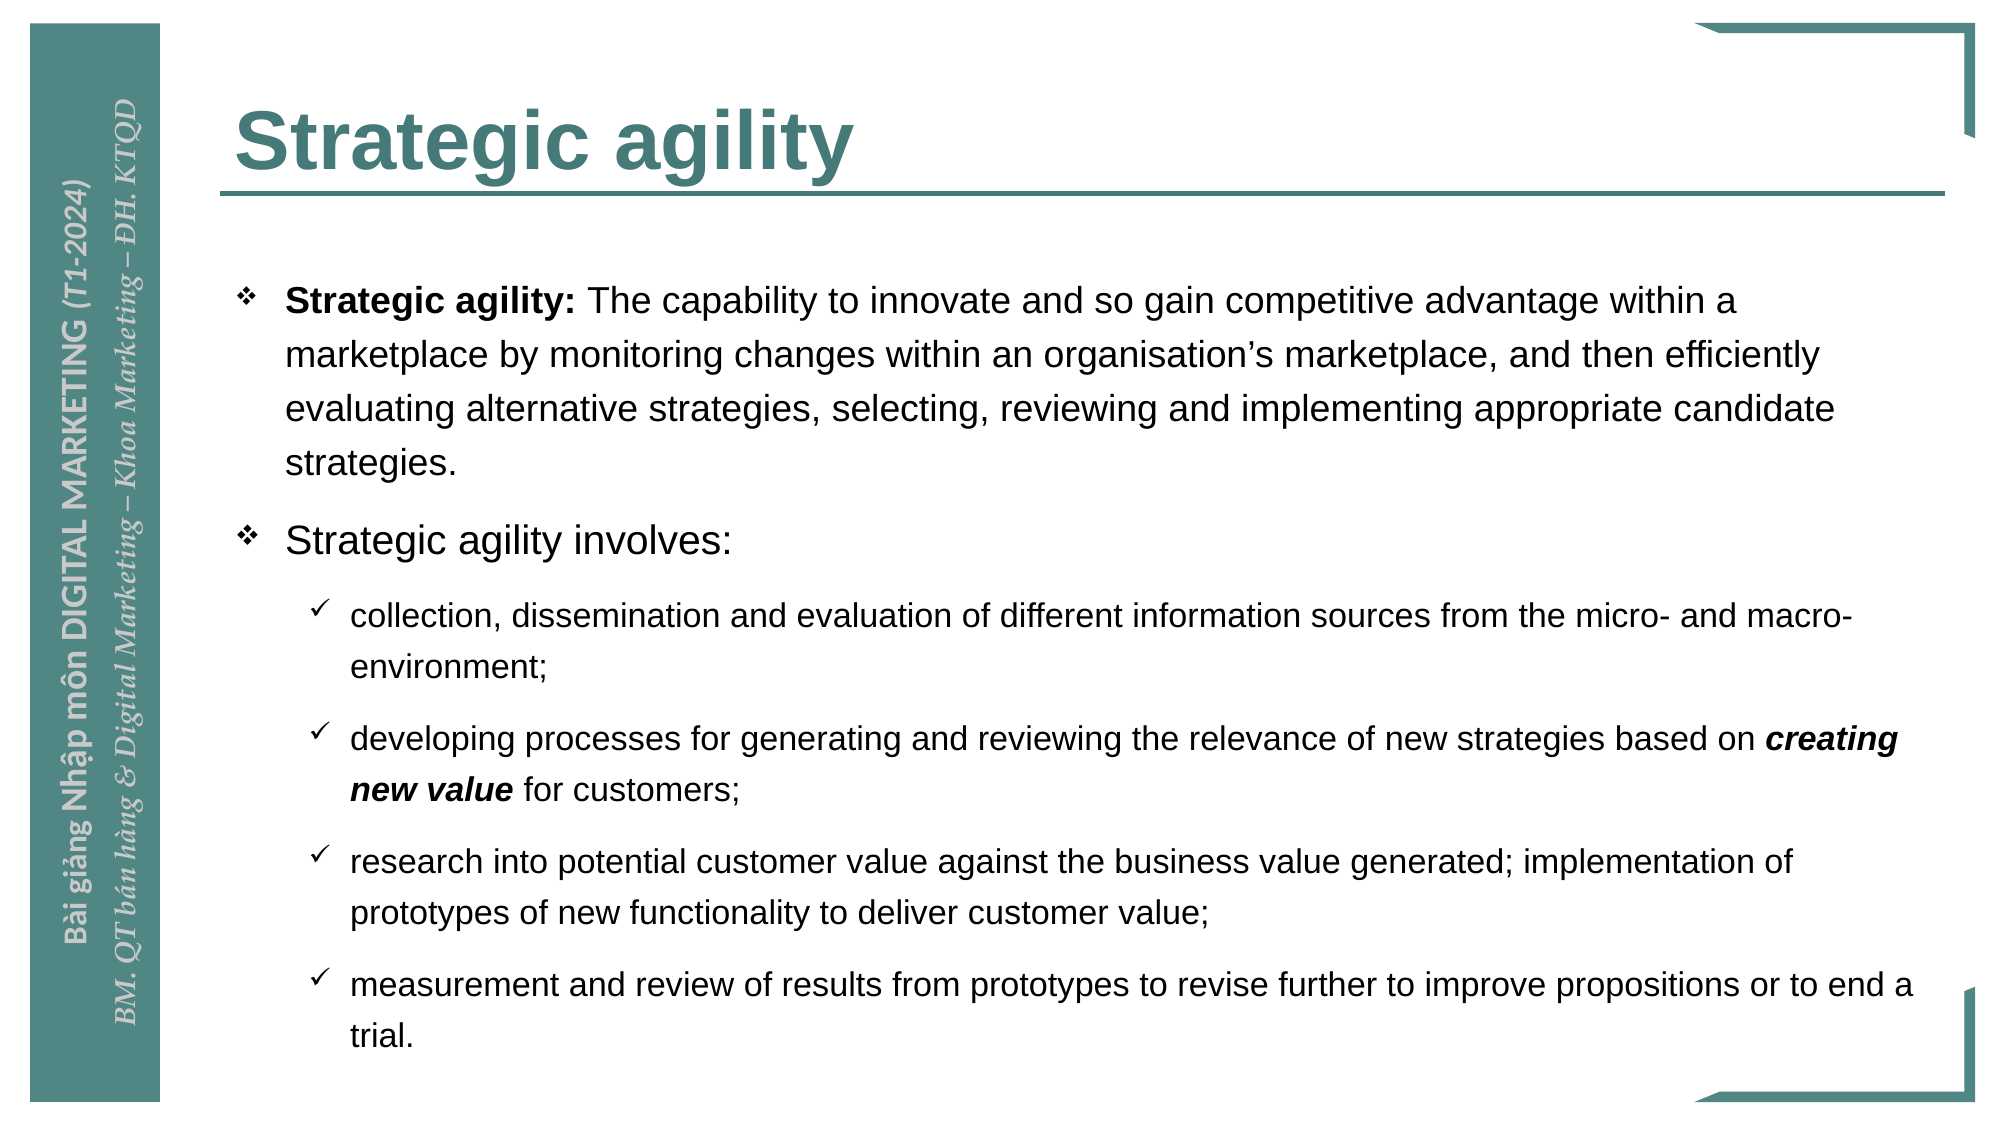

# Strategic agility
Strategic agility: The capability to innovate and so gain competitive advantage within a marketplace by monitoring changes within an organisation’s marketplace, and then efficiently evaluating alternative strategies, selecting, reviewing and implementing appropriate candidate strategies.
Strategic agility involves:
collection, dissemination and evaluation of different information sources from the micro- and macro-environment;
developing processes for generating and reviewing the relevance of new strategies based on creating new value for customers;
research into potential customer value against the business value generated; implementation of prototypes of new functionality to deliver customer value;
measurement and review of results from prototypes to revise further to improve propositions or to end a trial.